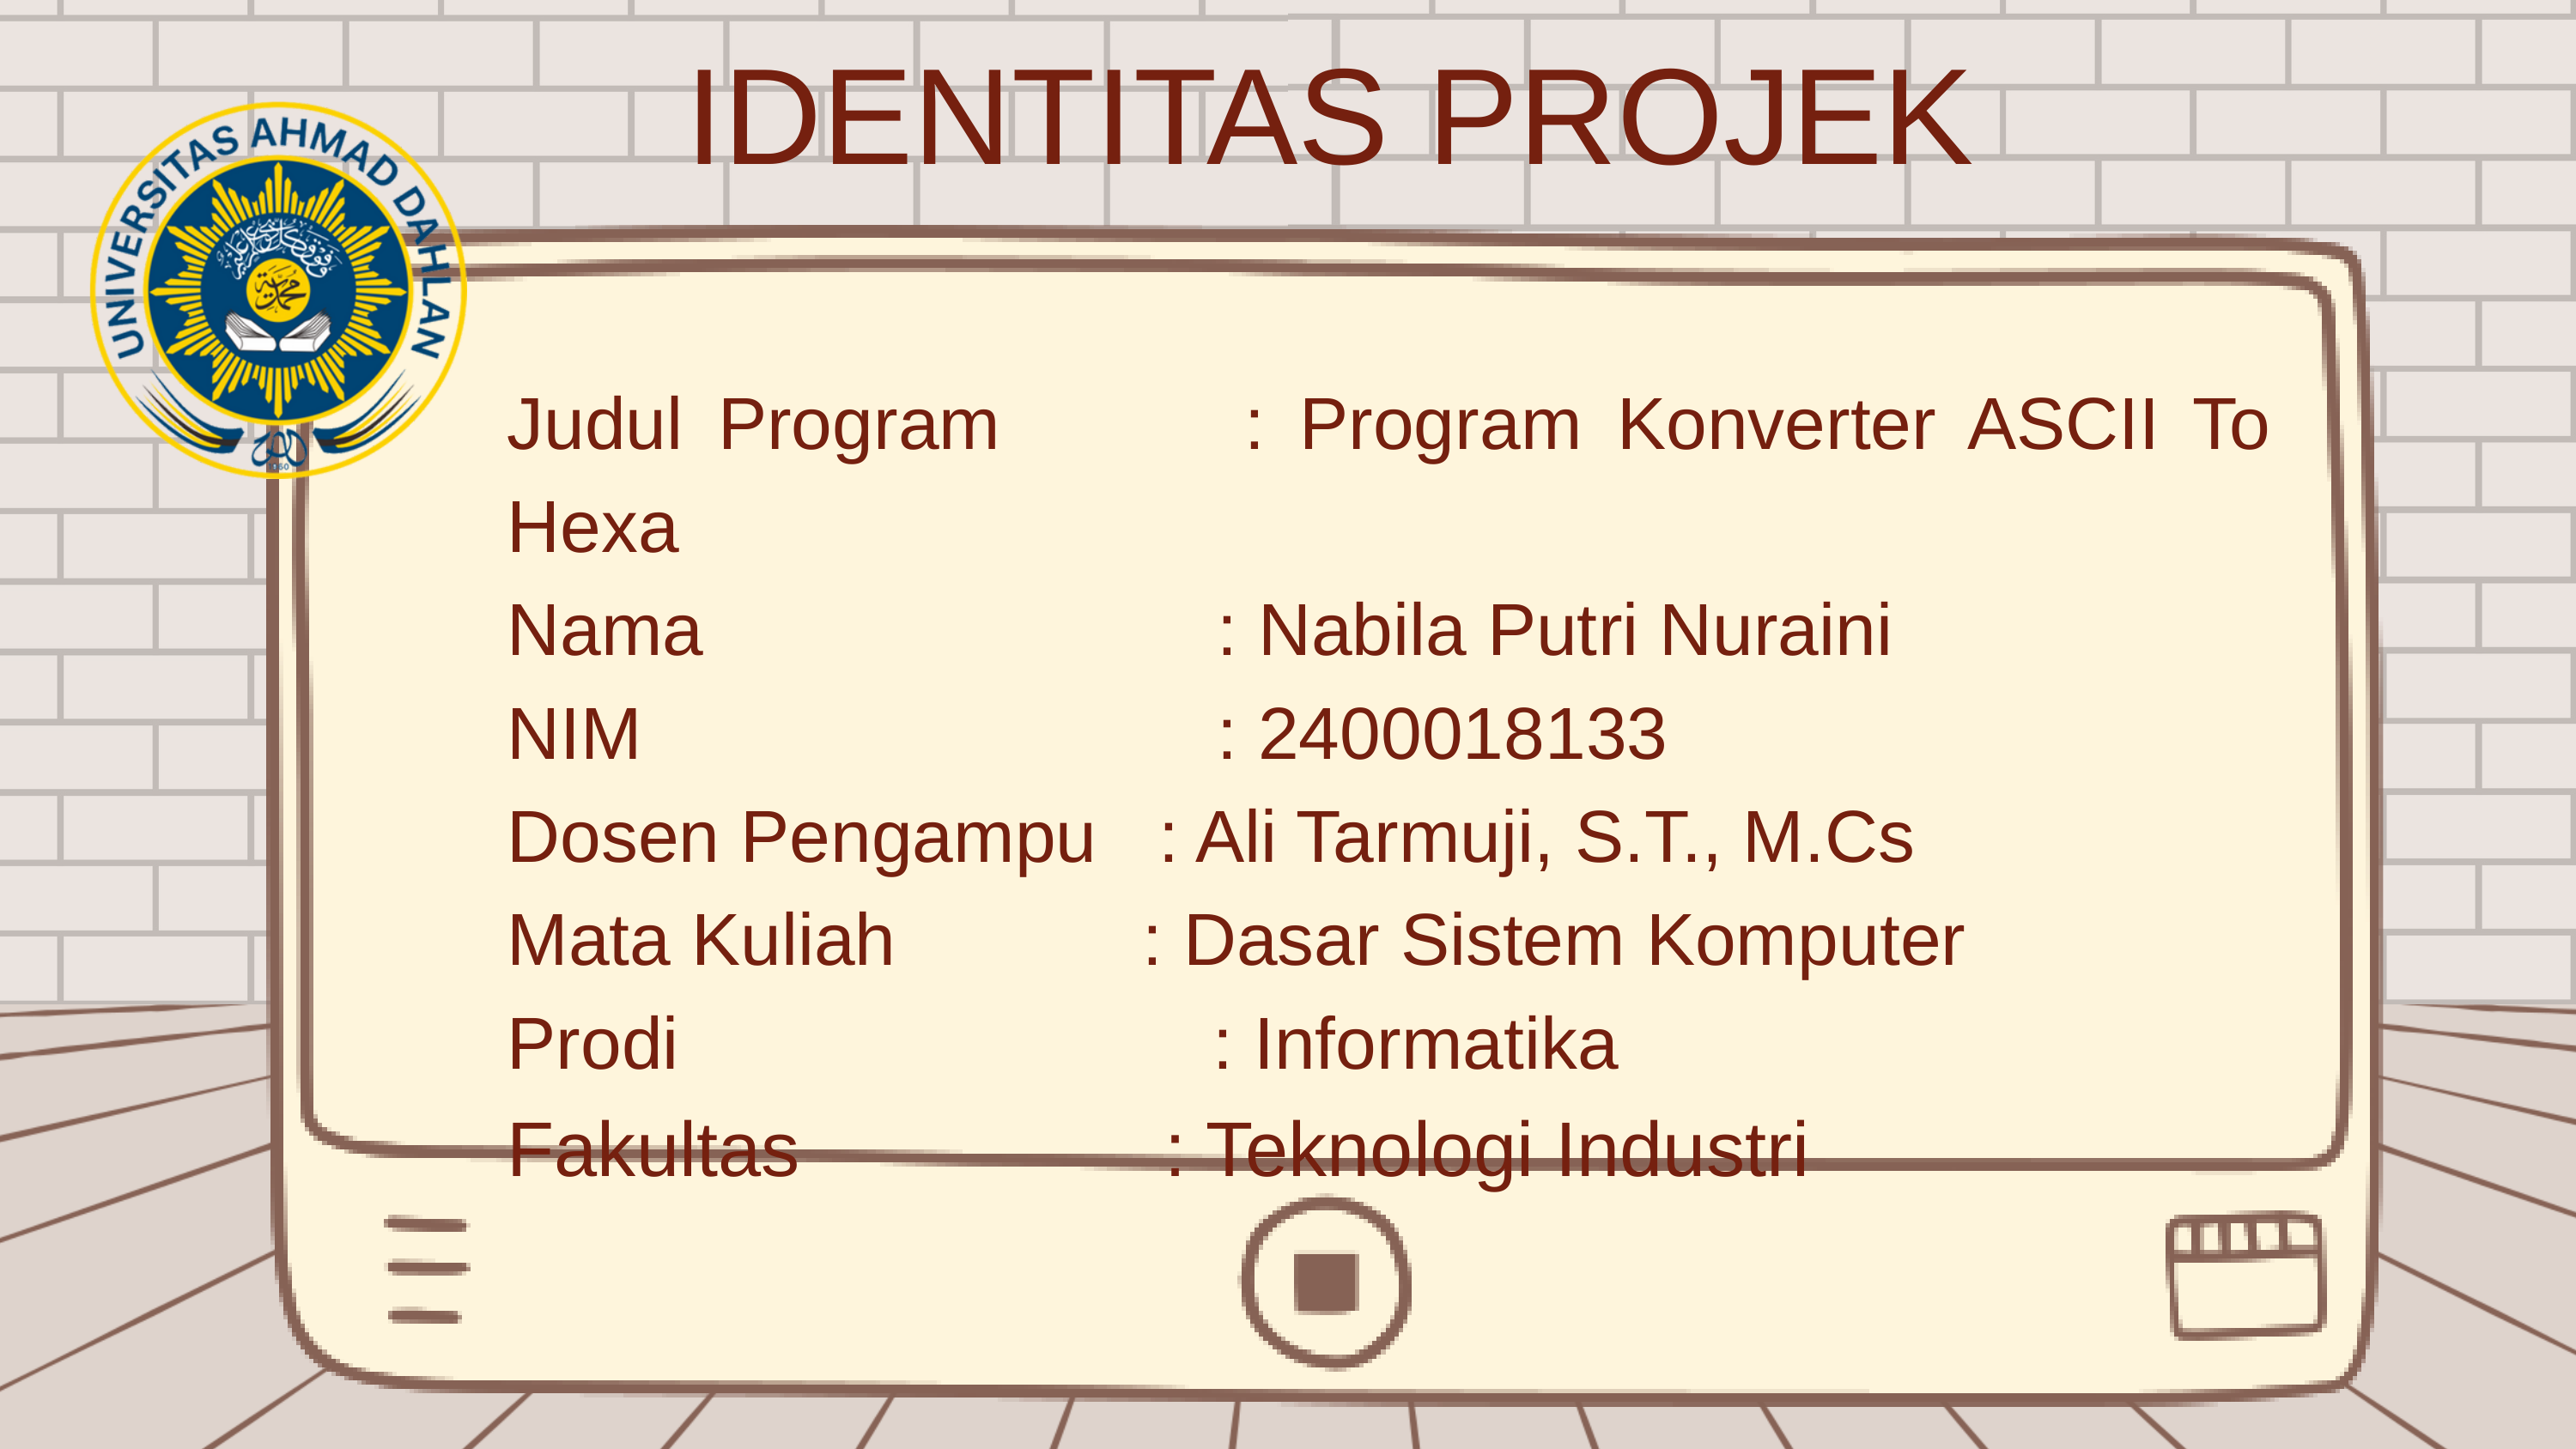

IDENTITAS PROJEK

Judul Program       : Program Konverter ASCII To Hexa
Nama                         : Nabila Putri Nuraini
NIM                            : 2400018133
Dosen Pengampu   : Ali Tarmuji, S.T., M.Cs
Mata Kuliah            : Dasar Sistem Komputer
Prodi                          : Informatika
Fakultas                 : Teknologi Industri